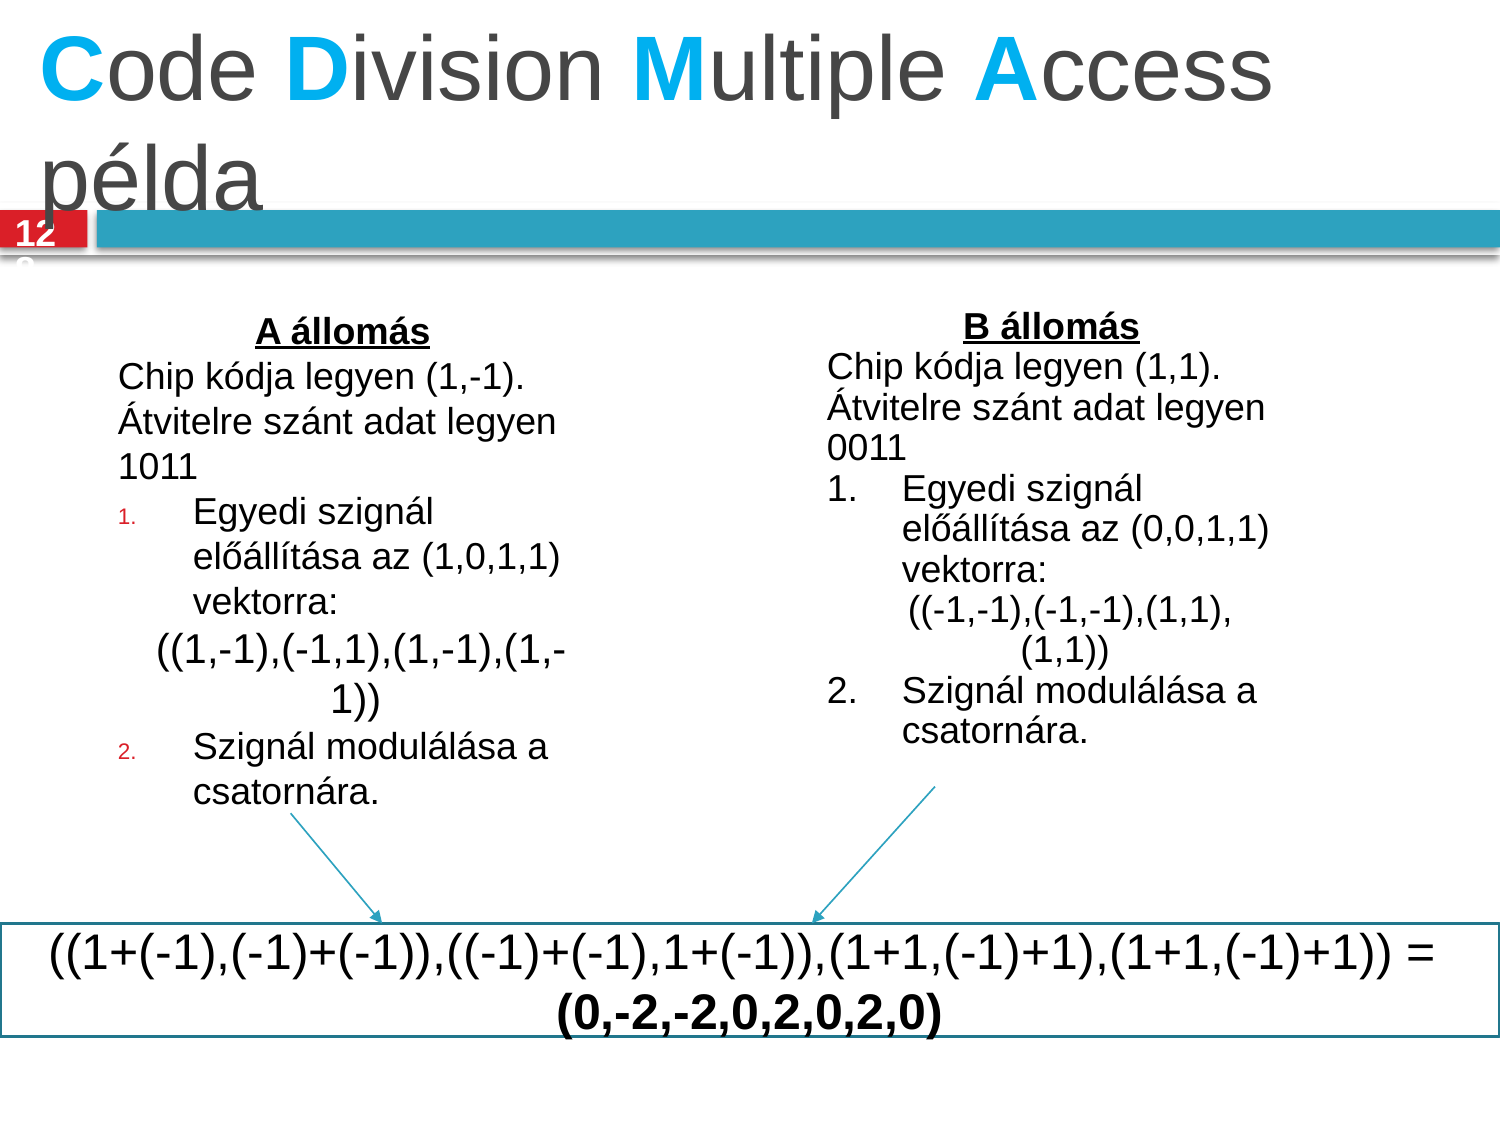

# Code Division Multiple Access példa
128
A állomás
Chip kódja legyen (1,-1).
Átvitelre szánt adat legyen 1011
Egyedi szignál előállítása az (1,0,1,1) vektorra:
((1,-1),(-1,1),(1,-1),(1,-1))
Szignál modulálása a csatornára.

B állomás
Chip kódja legyen (1,1).
Átvitelre szánt adat legyen 0011
Egyedi szignál előállítása az (0,0,1,1) vektorra:
((-1,-1),(-1,-1),(1,1),(1,1))
Szignál modulálása a csatornára.
((1+(-1),(-1)+(-1)),((-1)+(-1),1+(-1)),(1+1,(-1)+1),(1+1,(-1)+1)) =
(0,-2,-2,0,2,0,2,0)